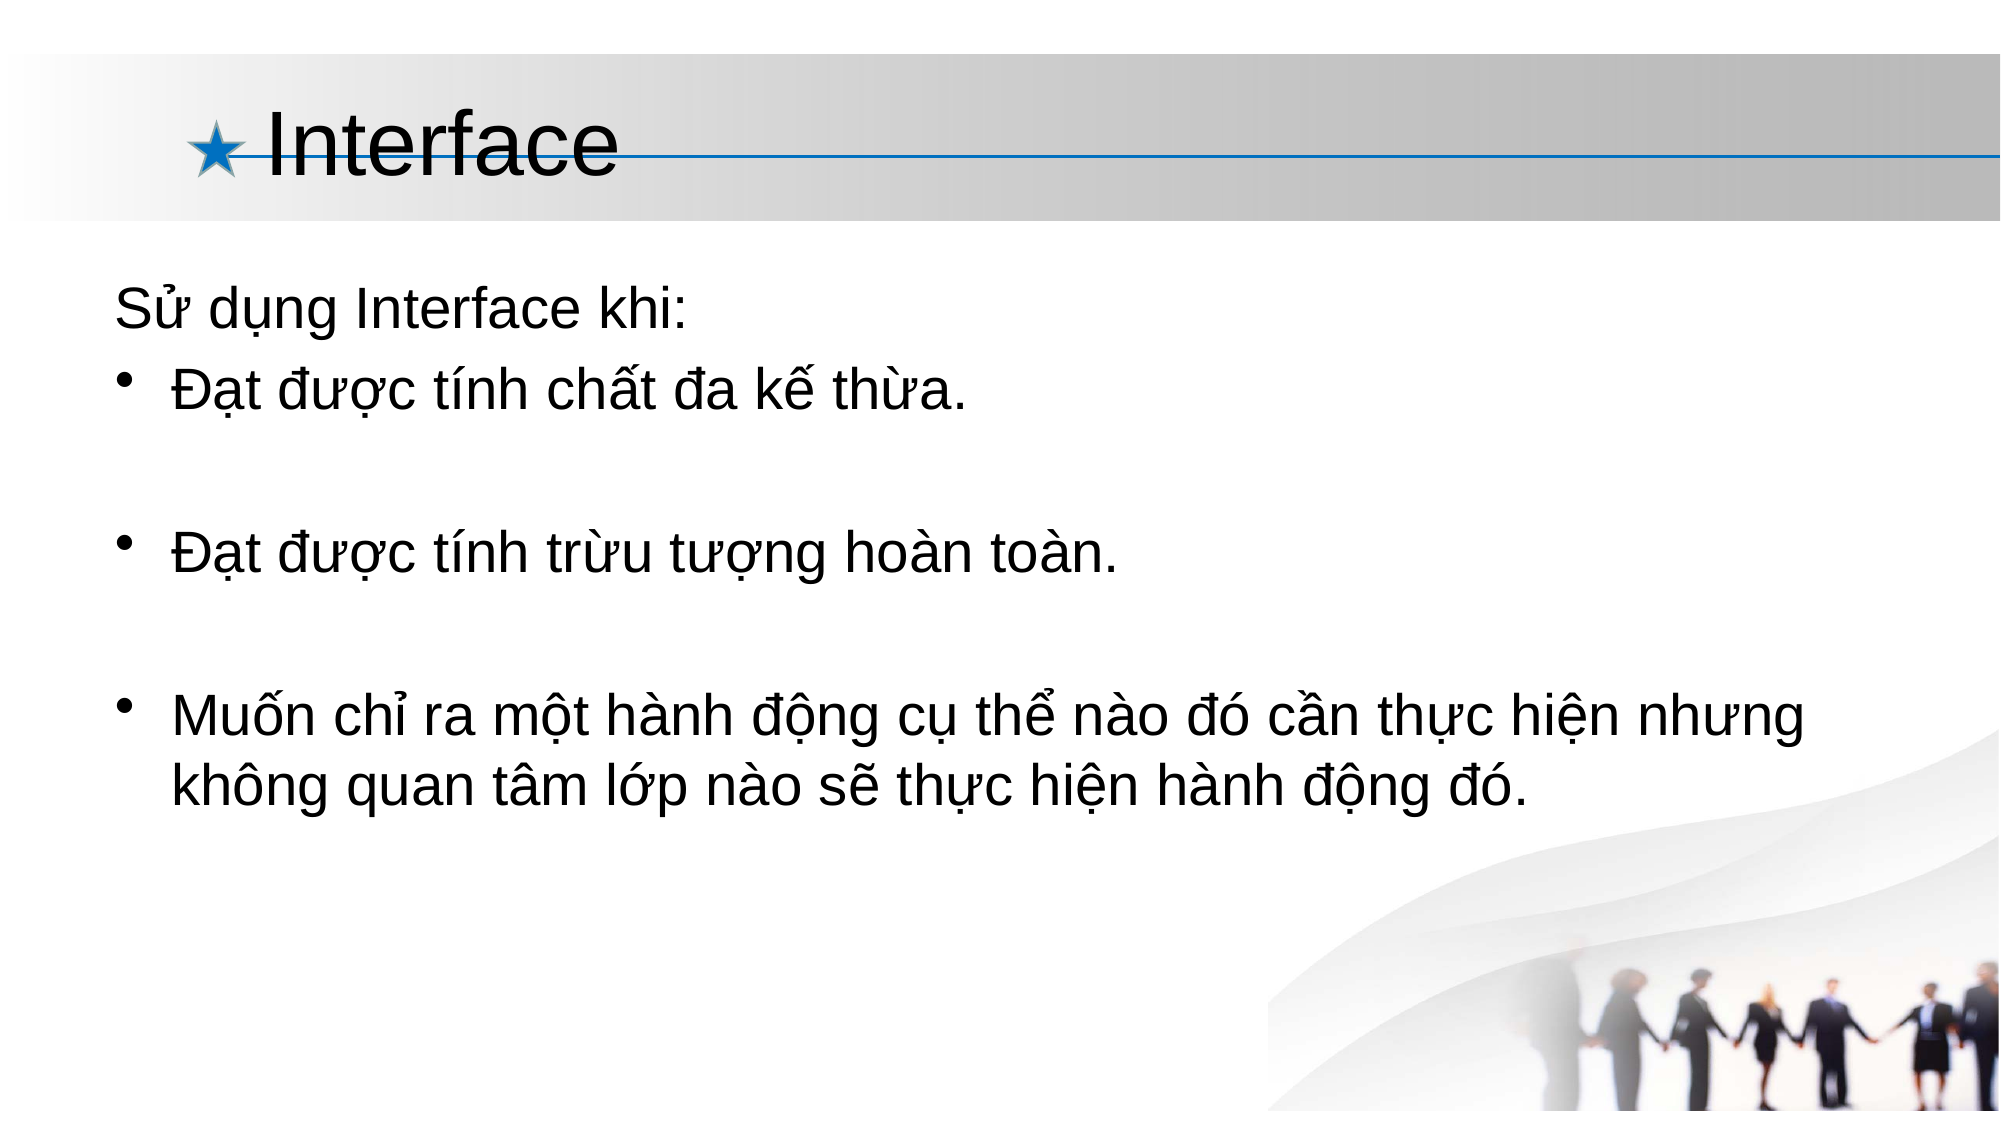

# Interface
Sử dụng Interface khi:
Đạt được tính chất đa kế thừa.

Đạt được tính trừu tượng hoàn toàn.

Muốn chỉ ra một hành động cụ thể nào đó cần thực hiện nhưng không quan tâm lớp nào sẽ thực hiện hành động đó.

44